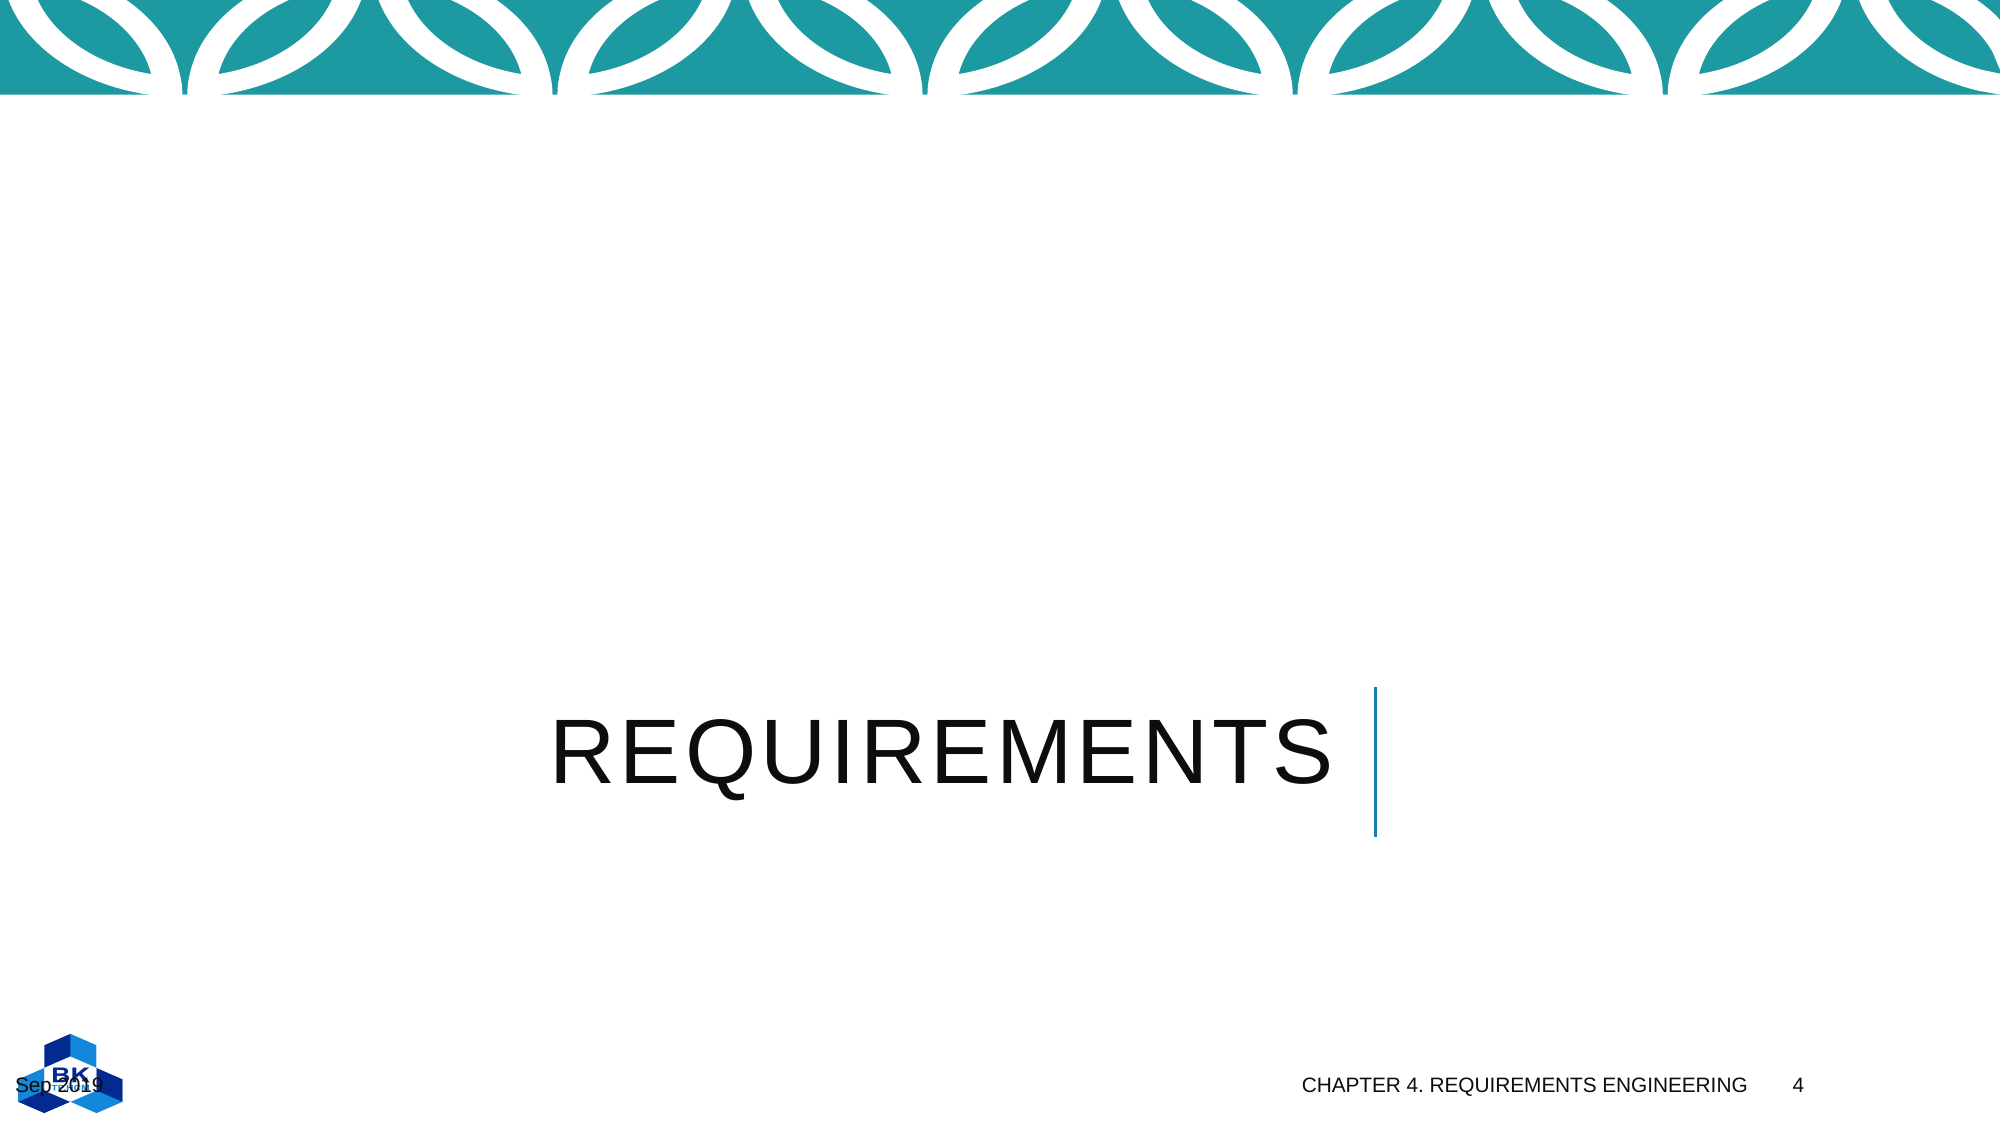

# Requirements

Sep 2019
Chapter 4. Requirements engineering
4